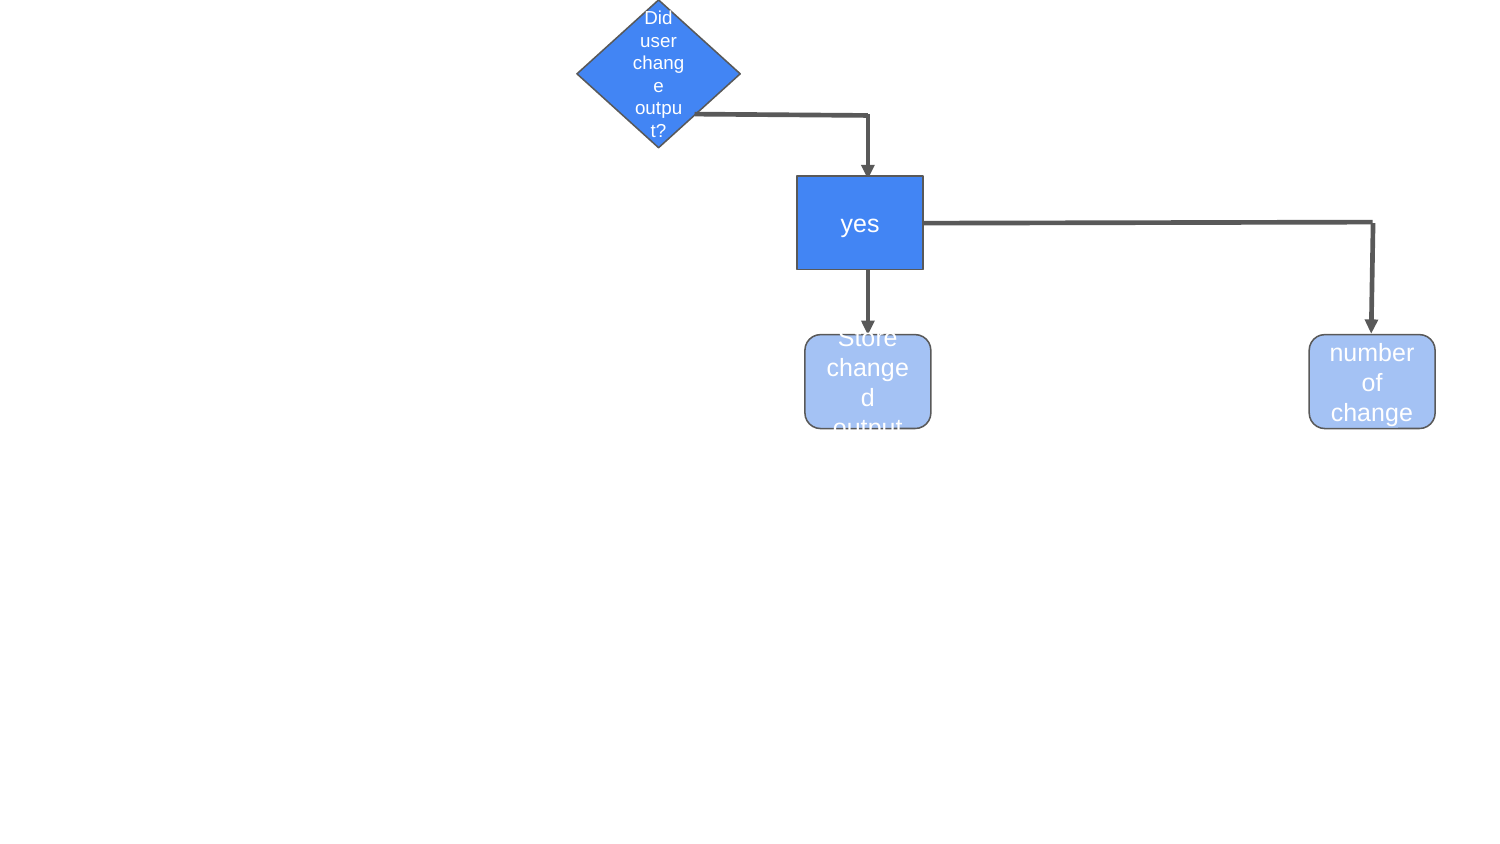

Did user change output?
yes
Store changed output
Count number of changes